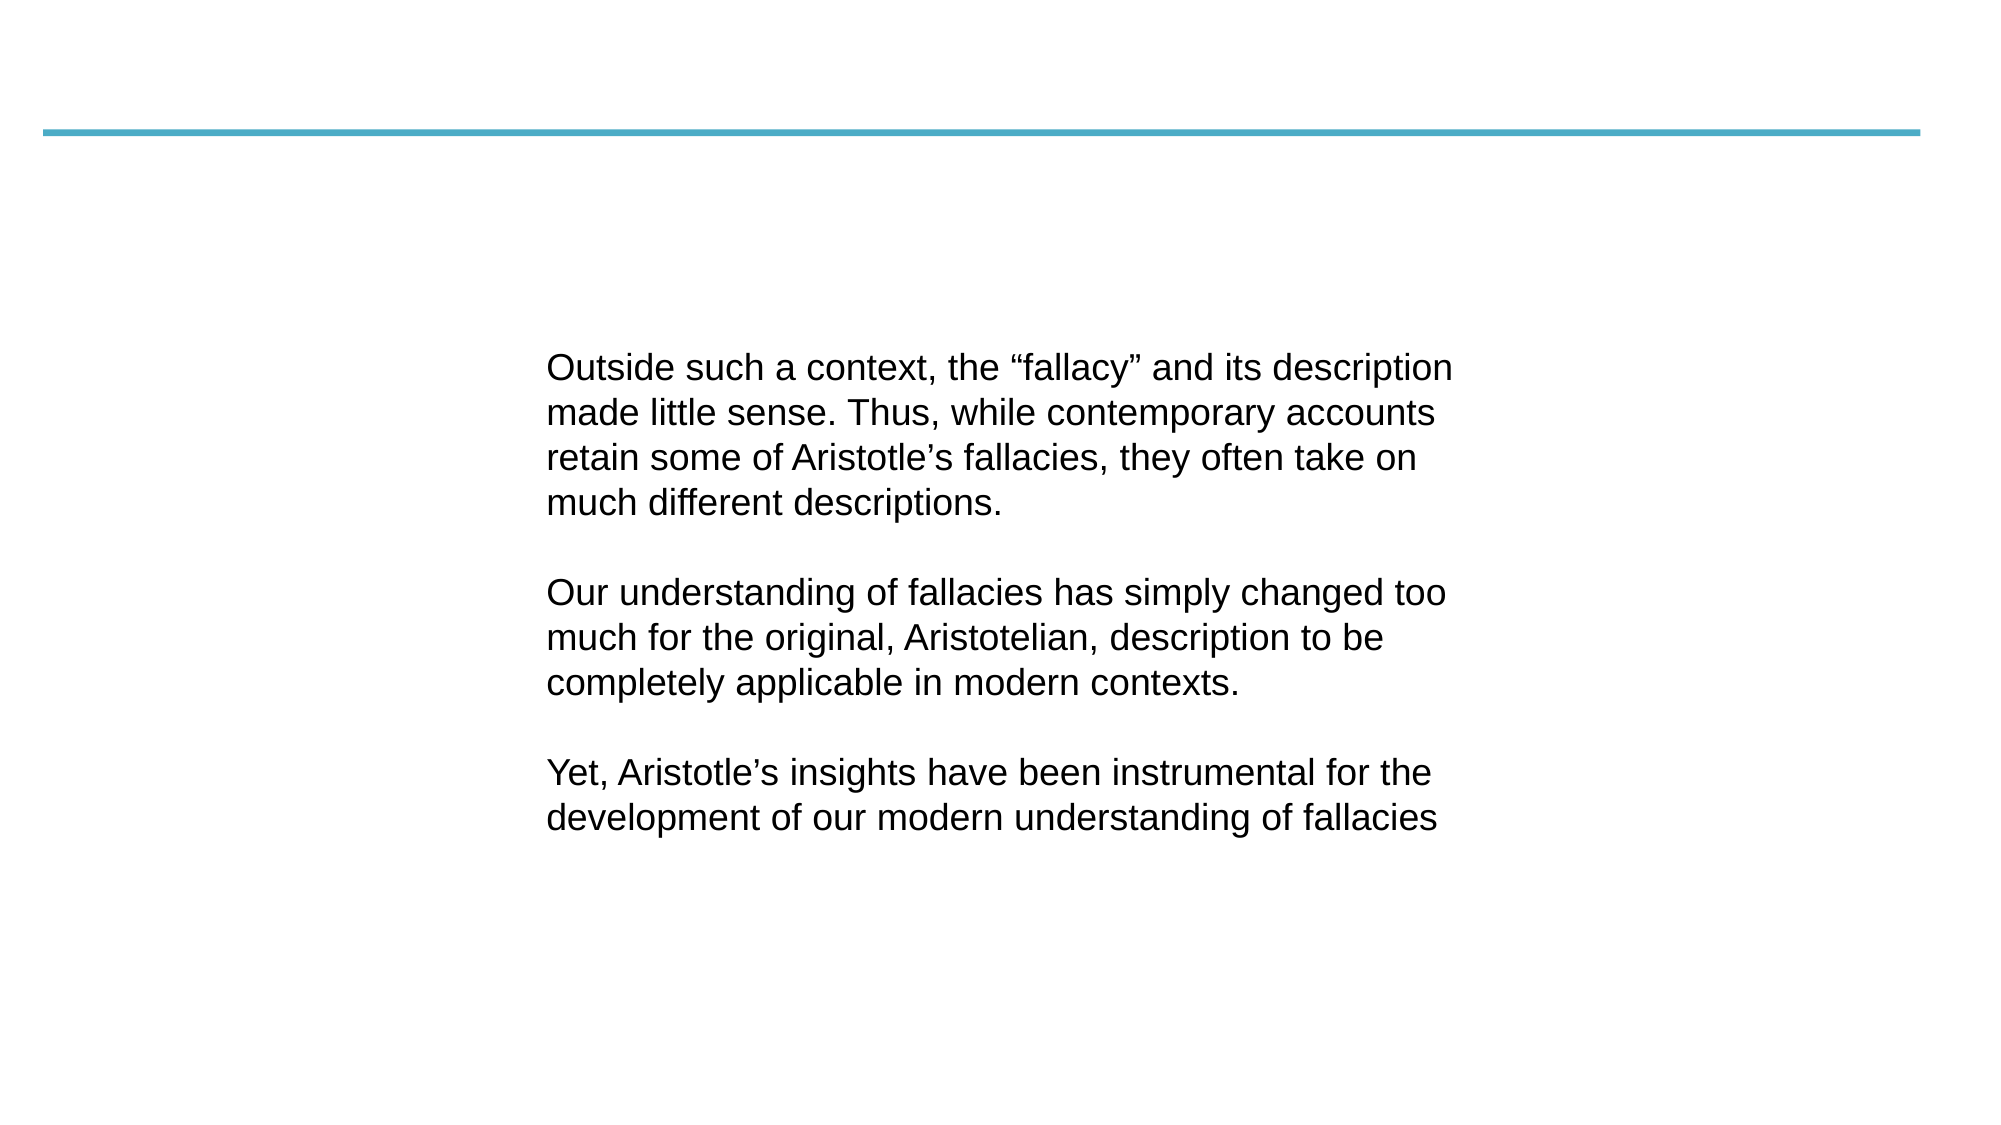

Outside such a context, the “fallacy” and its description made little sense. Thus, while contemporary accounts retain some of Aristotle’s fallacies, they often take on much different descriptions.

Our understanding of fallacies has simply changed too much for the original, Aristotelian, description to be completely applicable in modern contexts.

Yet, Aristotle’s insights have been instrumental for the development of our modern understanding of fallacies